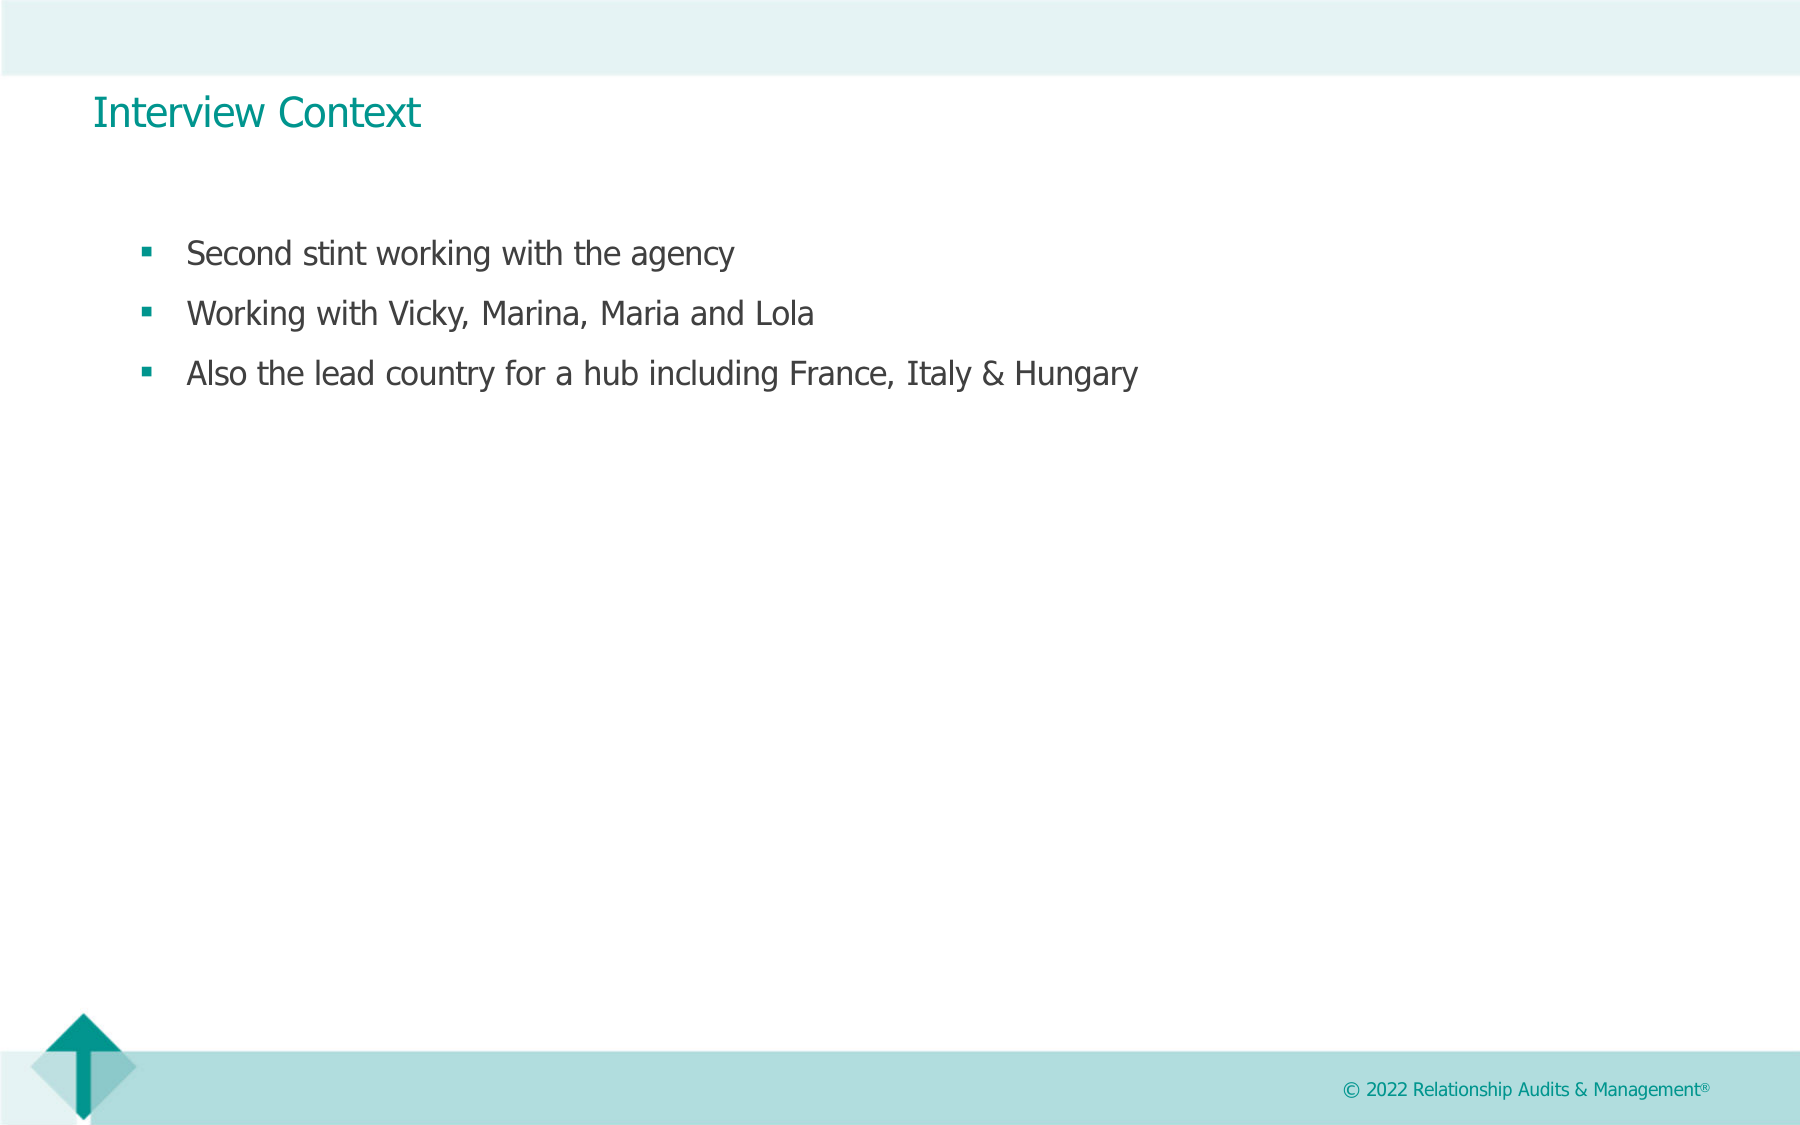

Interview Context

Second stint working with the agency
Working with Vicky, Marina, Maria and Lola
Also the lead country for a hub including France, Italy & Hungary
© 2022 Relationship Audits & Management®